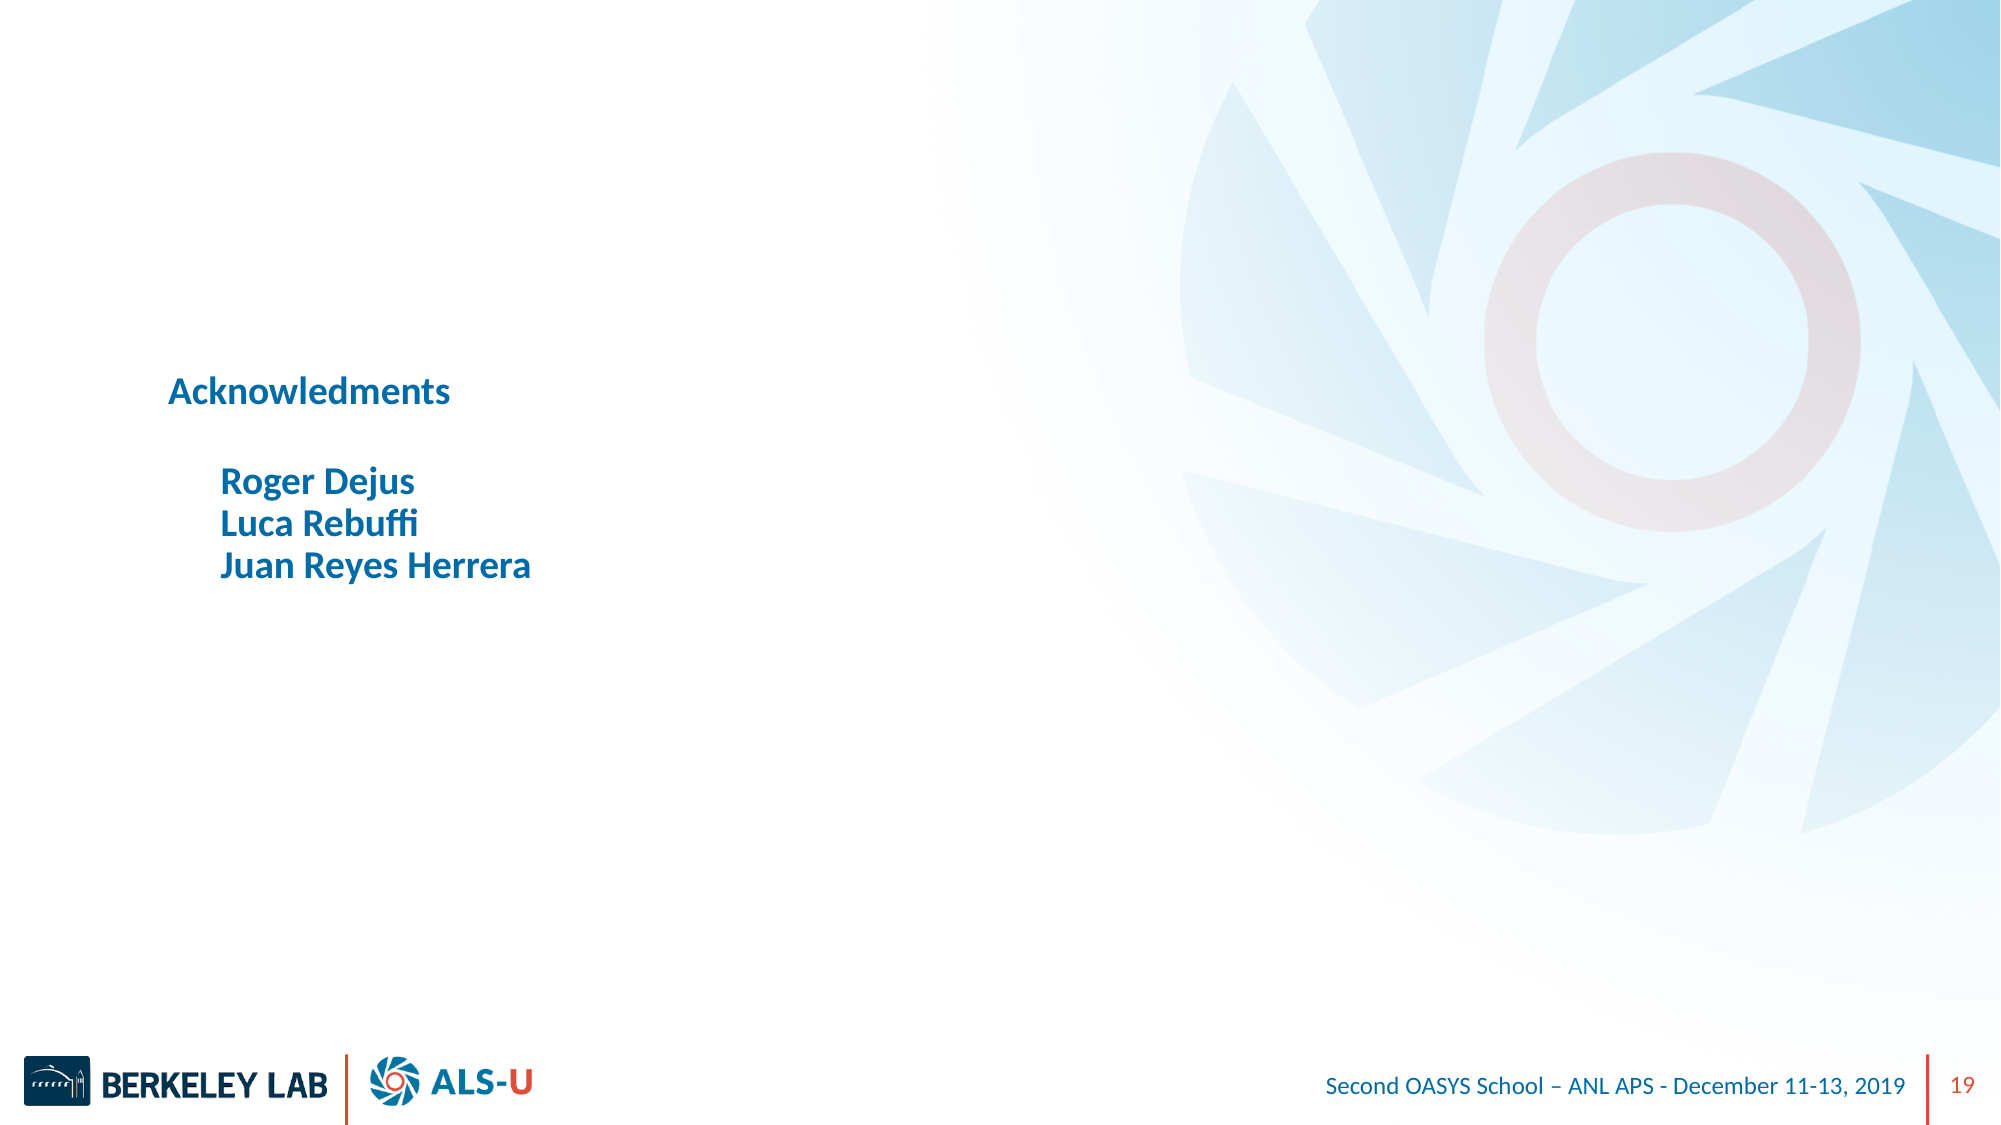

Acknowledments
	Roger Dejus
	Luca Rebuffi
	Juan Reyes Herrera

Second OASYS School – ANL APS - December 11-13, 2019
19